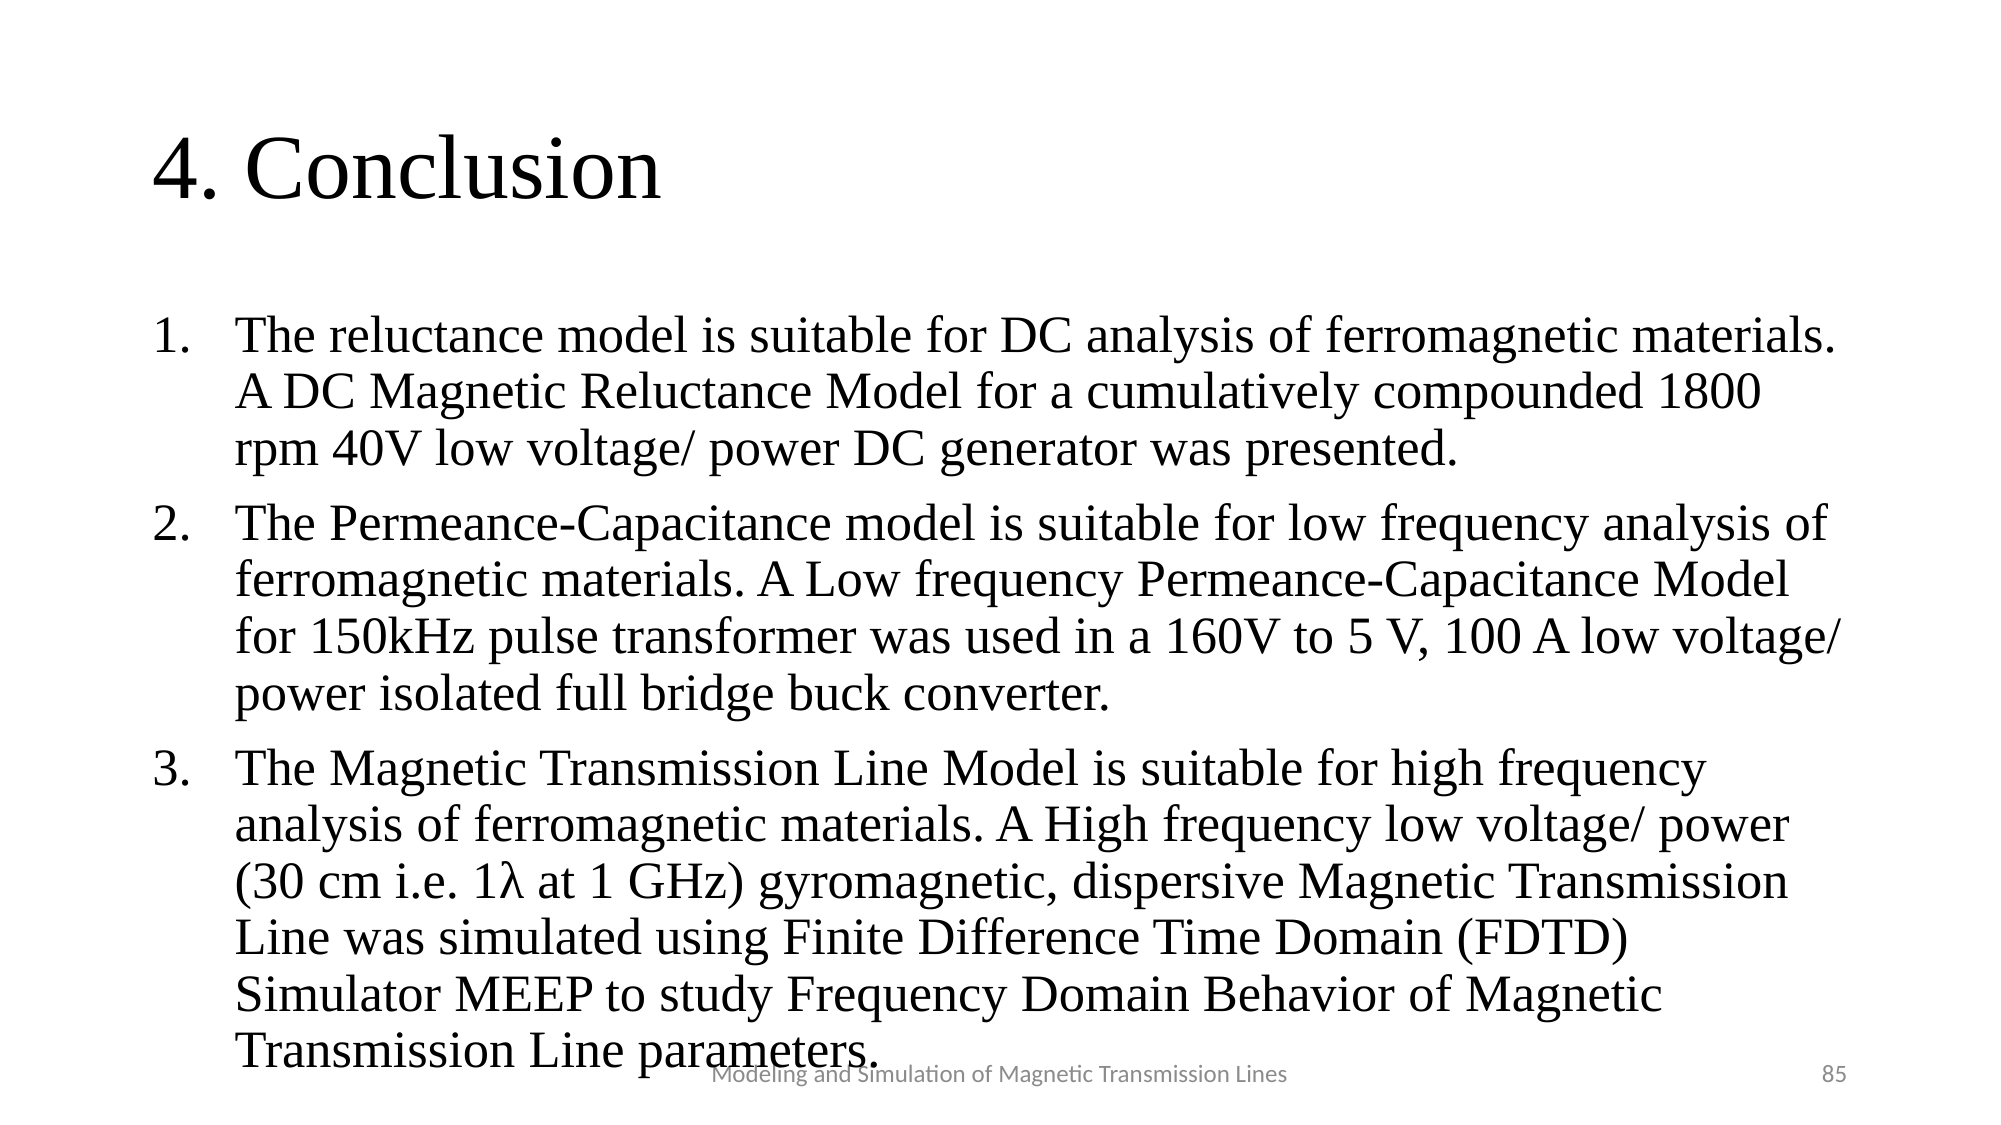

# 4. Conclusion
The reluctance model is suitable for DC analysis of ferromagnetic materials. A DC Magnetic Reluctance Model for a cumulatively compounded 1800 rpm 40V low voltage/ power DC generator was presented.
The Permeance-Capacitance model is suitable for low frequency analysis of ferromagnetic materials. A Low frequency Permeance-Capacitance Model for 150kHz pulse transformer was used in a 160V to 5 V, 100 A low voltage/ power isolated full bridge buck converter.
The Magnetic Transmission Line Model is suitable for high frequency analysis of ferromagnetic materials. A High frequency low voltage/ power (30 cm i.e. 1λ at 1 GHz) gyromagnetic, dispersive Magnetic Transmission Line was simulated using Finite Difference Time Domain (FDTD) Simulator MEEP to study Frequency Domain Behavior of Magnetic Transmission Line parameters.

Modeling and Simulation of Magnetic Transmission Lines
85